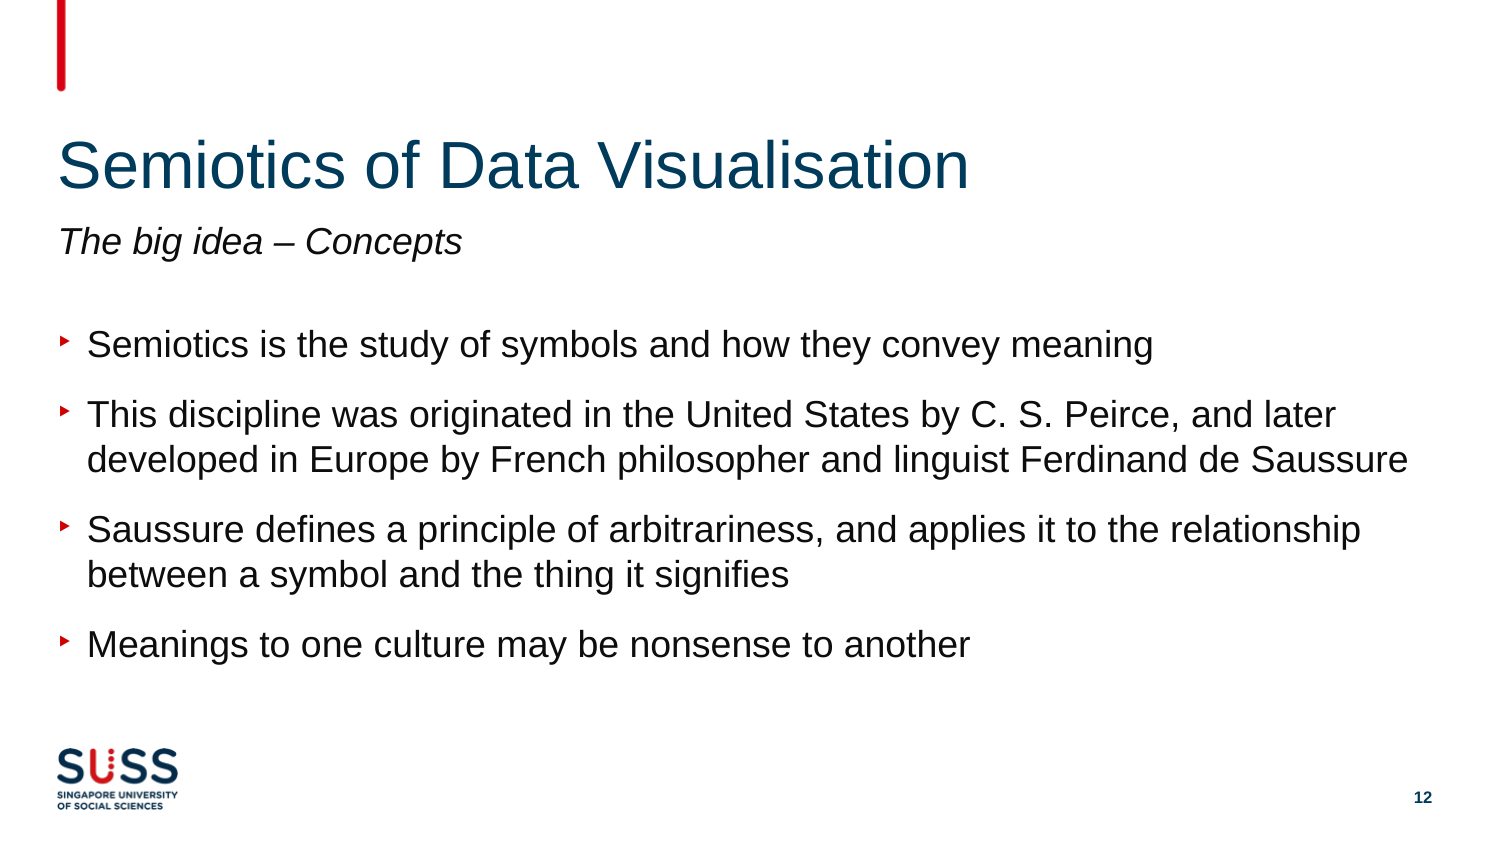

# Semiotics of Data Visualisation
The big idea – Concepts
Semiotics is the study of symbols and how they convey meaning
This discipline was originated in the United States by C. S. Peirce, and later developed in Europe by French philosopher and linguist Ferdinand de Saussure
Saussure defines a principle of arbitrariness, and applies it to the relationship between a symbol and the thing it signifies
Meanings to one culture may be nonsense to another